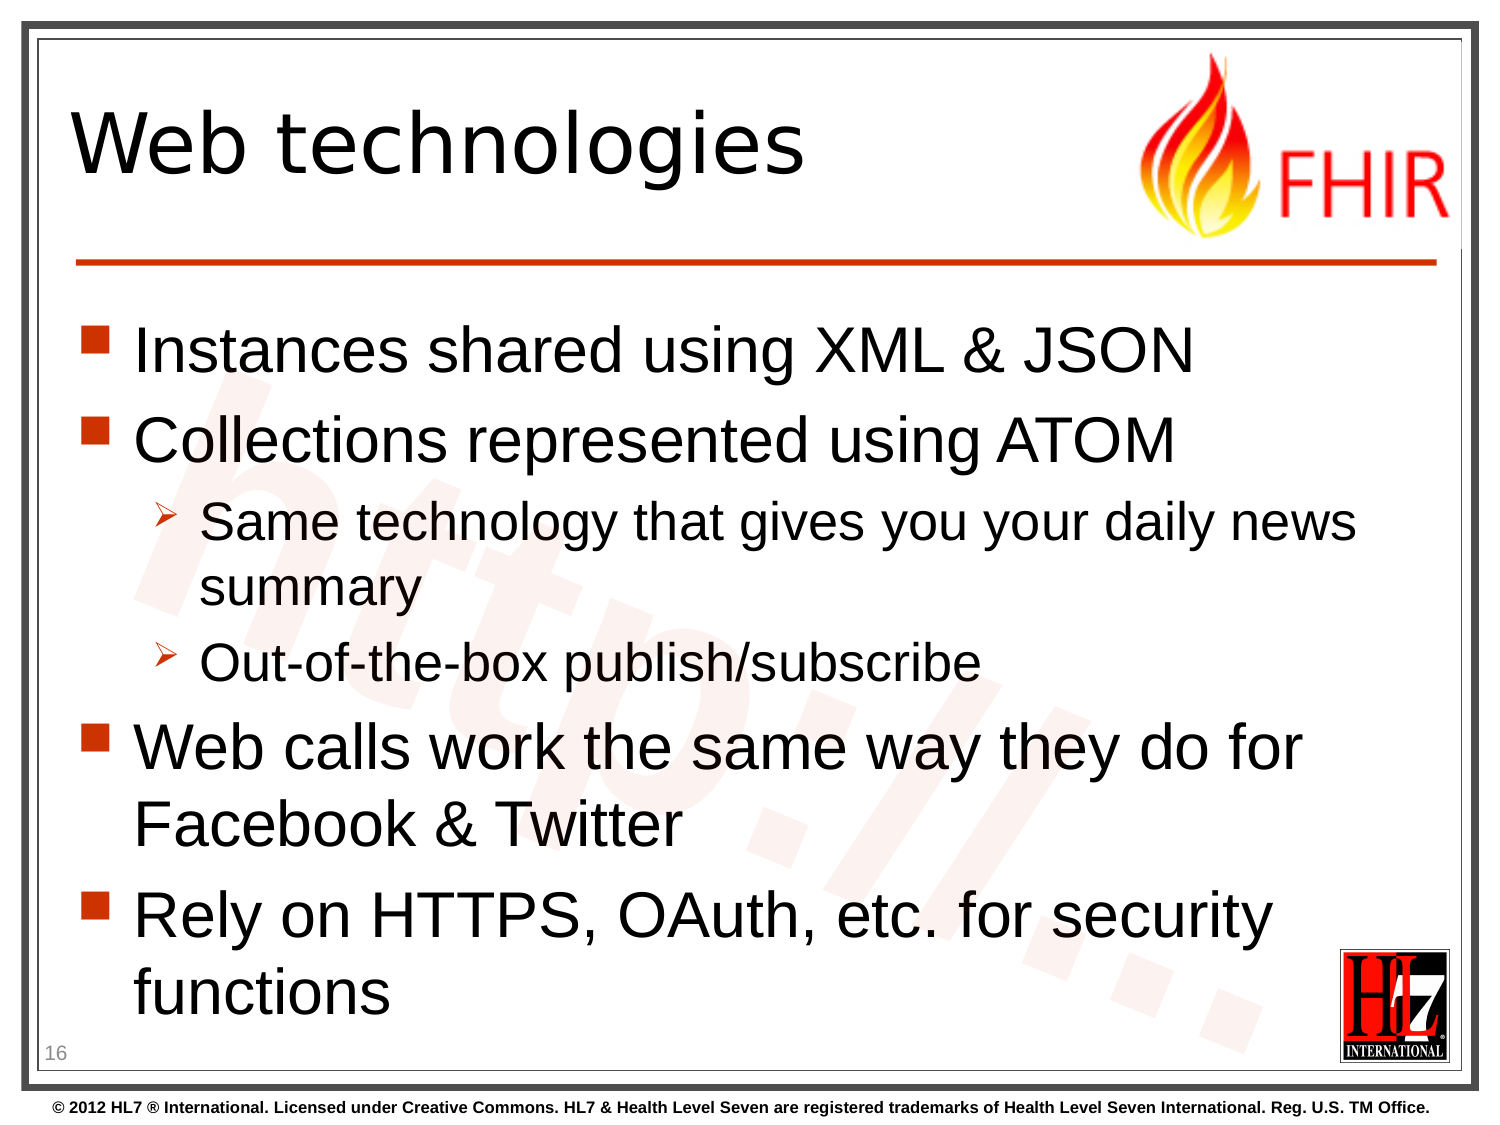

# Web technologies
Instances shared using XML & JSON
Collections represented using ATOM
Same technology that gives you your daily news summary
Out-of-the-box publish/subscribe
Web calls work the same way they do for Facebook & Twitter
Rely on HTTPS, OAuth, etc. for security functions
http://...
16